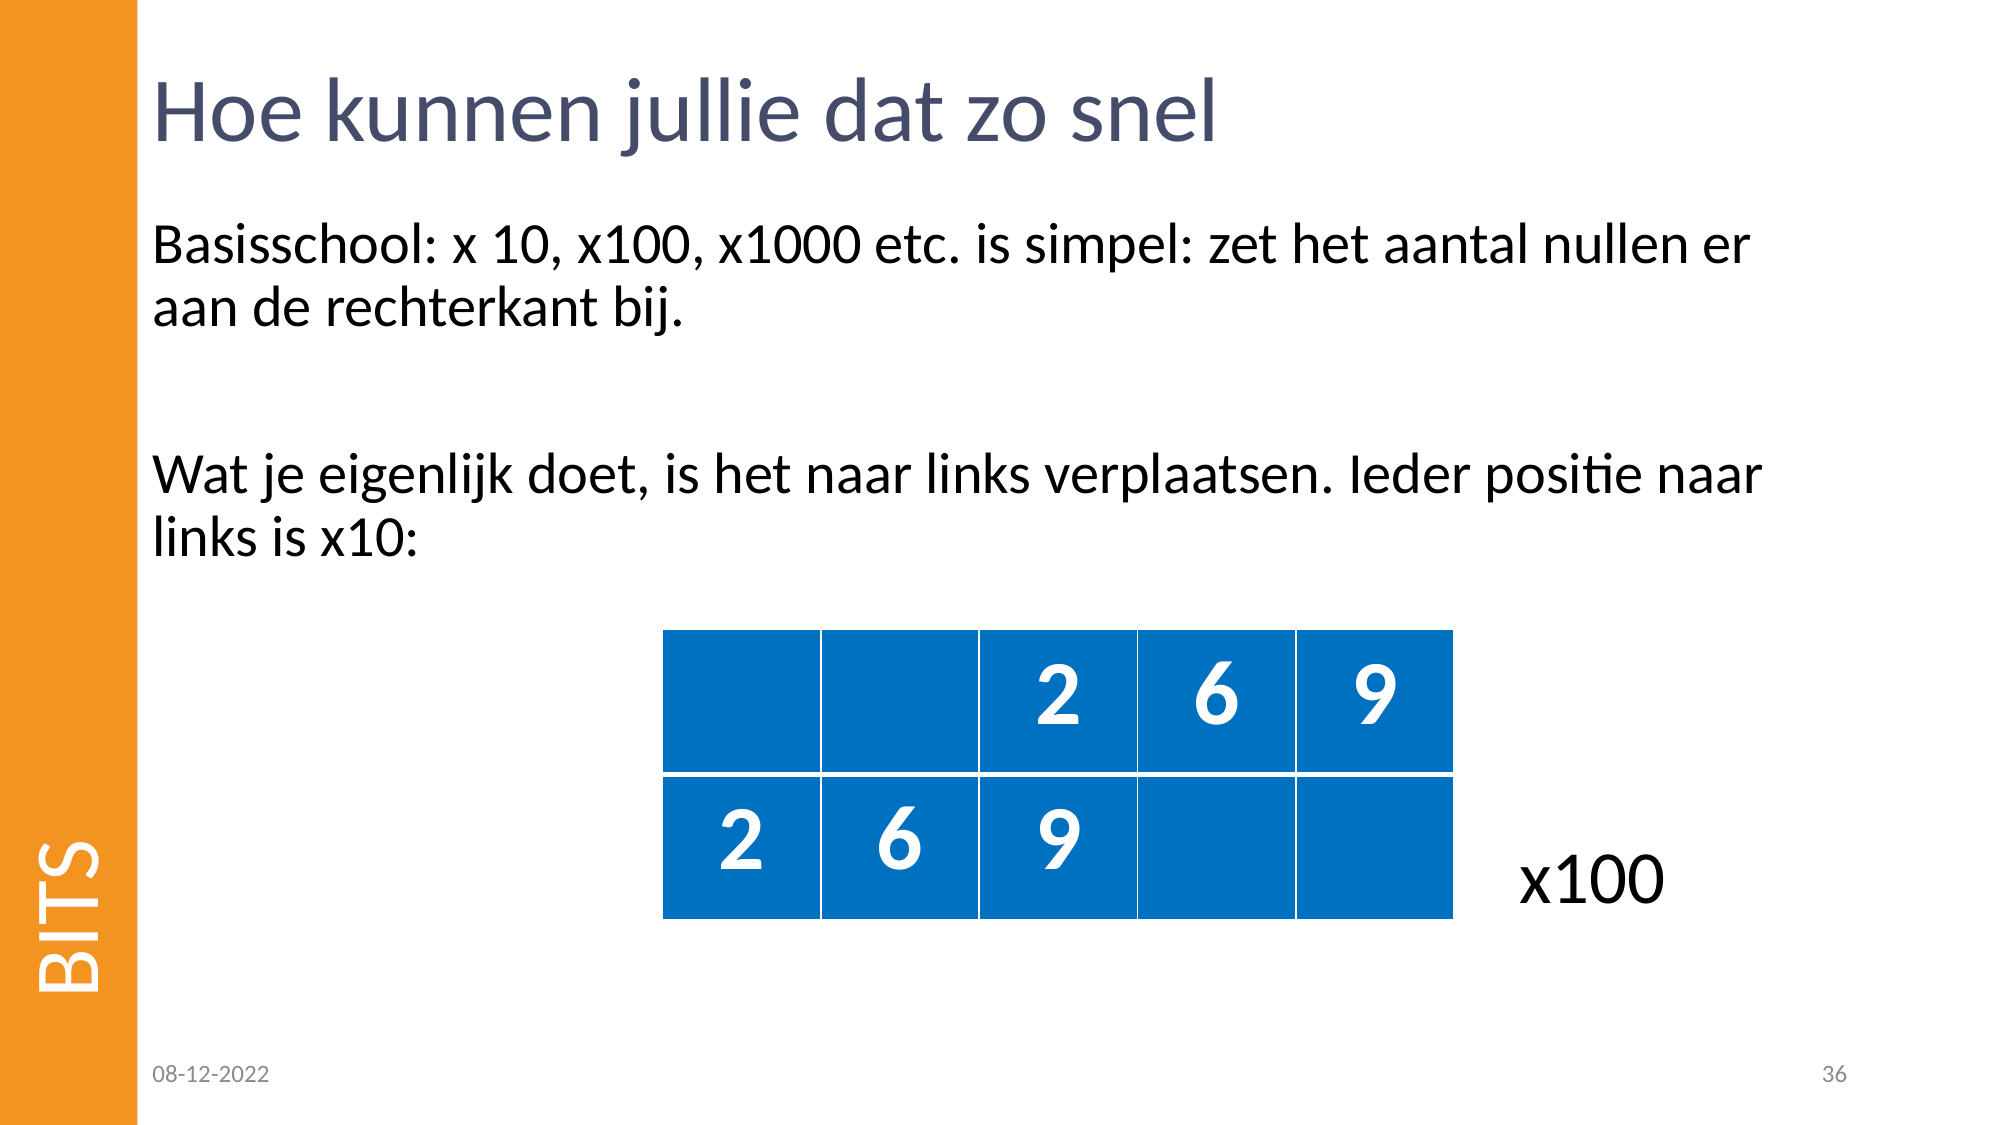

# Hoe kunnen jullie dat zo snel
Basisschool: x 10, x100, x1000 etc. is simpel: zet het aantal nullen er aan de rechterkant bij.

Wat je eigenlijk doet, is het naar links verplaatsen. Ieder positie naar links is x10:

BITS
|  |  | 2 | 6 | 9 |
| --- | --- | --- | --- | --- |
| 2 | 6 | 9 |  |  |
x100
08-12-2022

36